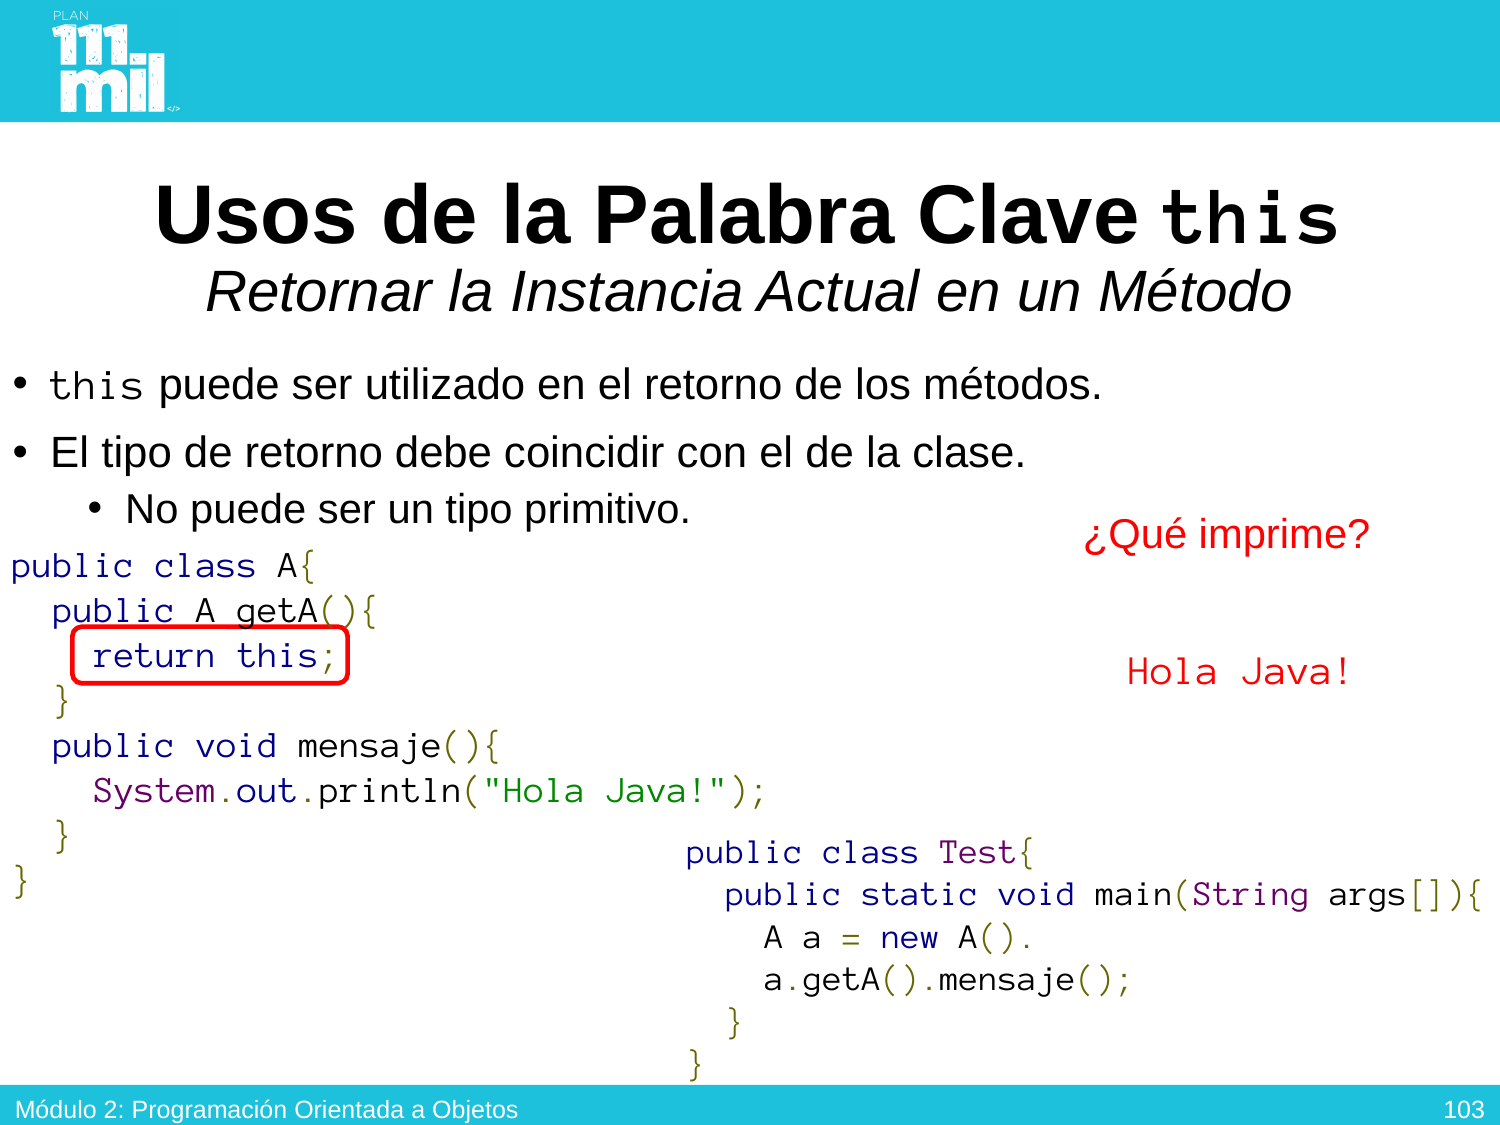

# Usos de la Palabra Clave this Retornar la Instancia Actual en un Método
this puede ser utilizado en el retorno de los métodos.
El tipo de retorno debe coincidir con el de la clase.
No puede ser un tipo primitivo.
¿Qué imprime?
public class A{
  public A getA(){
    return this;
  }
  public void mensaje(){
    System.out.println("Hola Java!");
  }
}

Hola Java!
public class Test{
  public static void main(String args[]){
    A a = new A().
    a.getA().mensaje();
  }
}
103
Módulo 2: Programación Orientada a Objetos